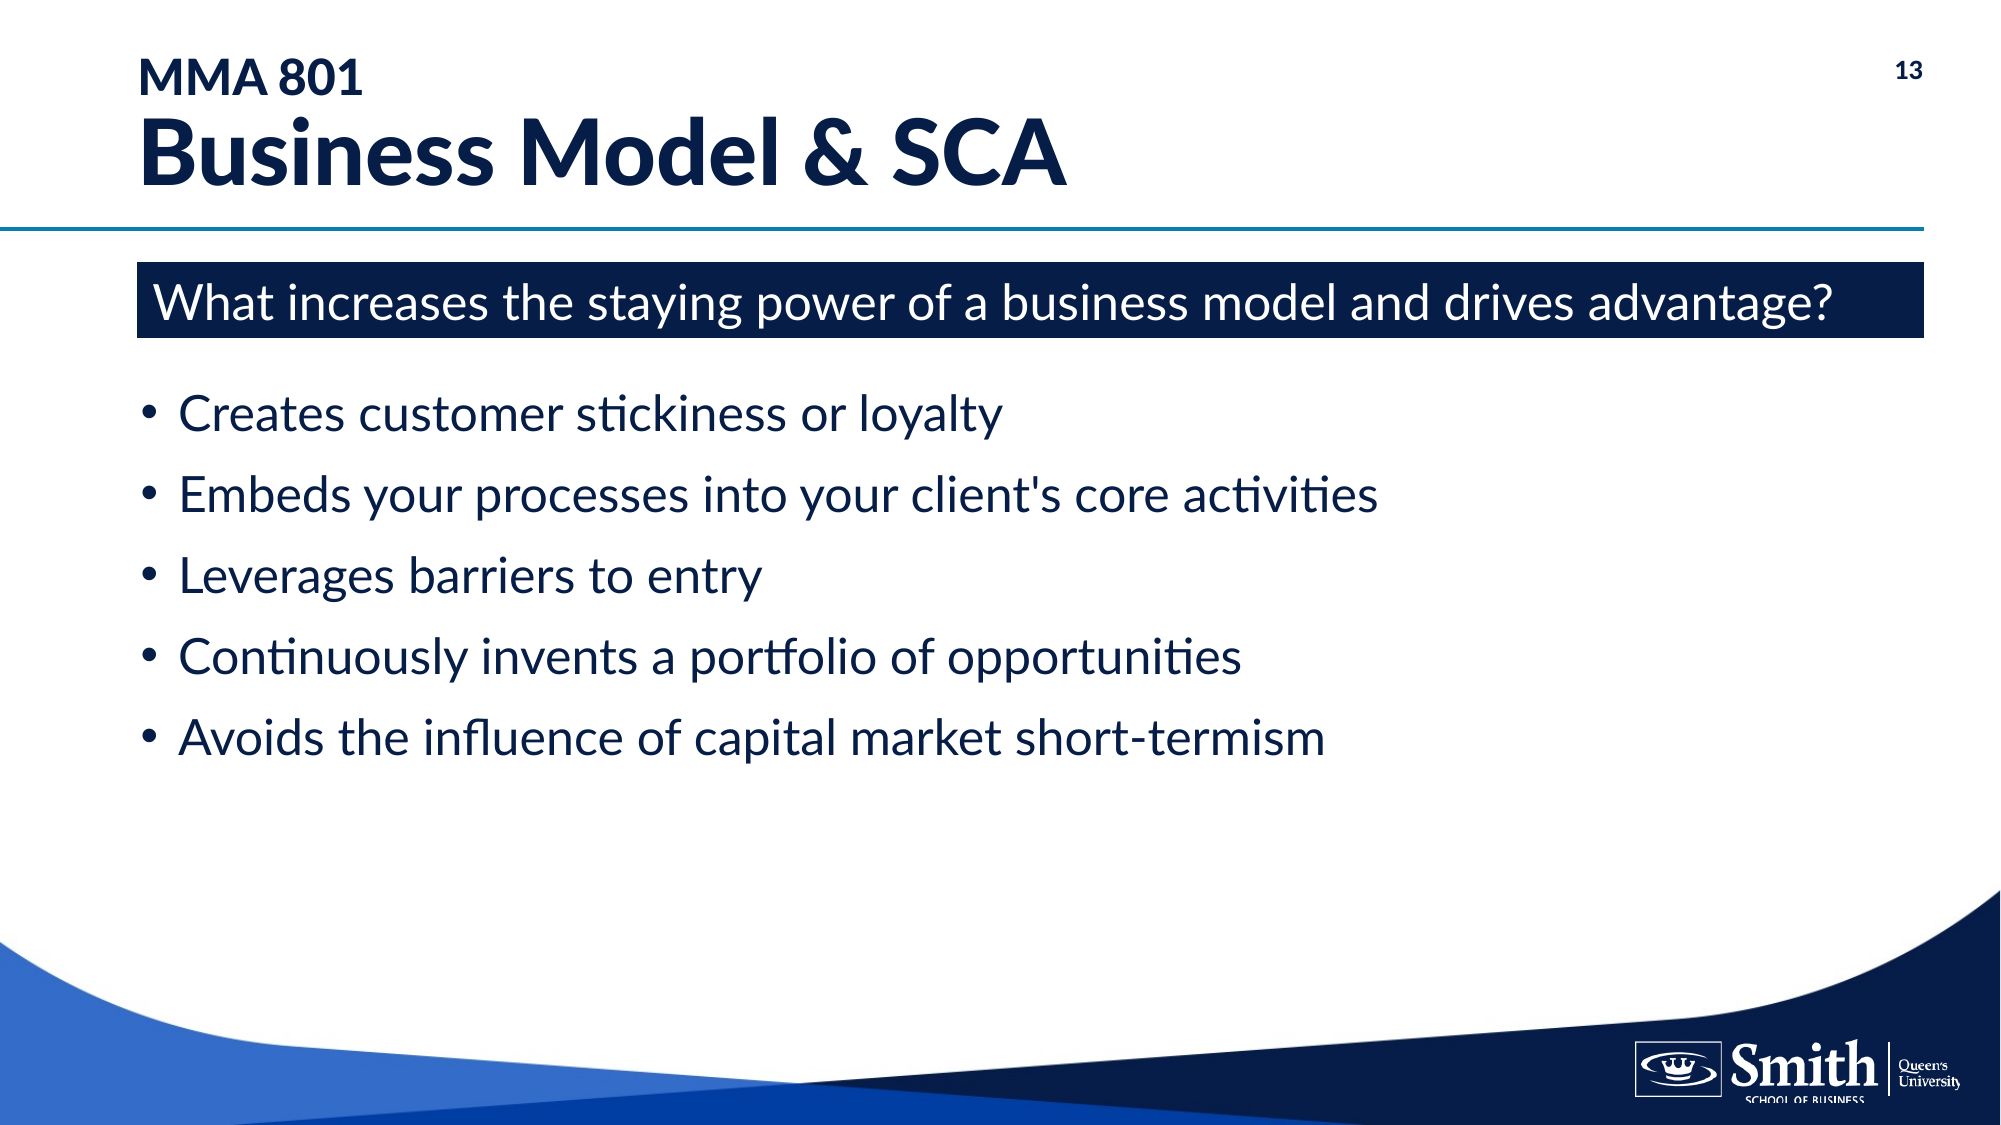

# MMA 801 Business Model & SCA
What increases the staying power of a business model and drives advantage?

Creates customer stickiness or loyalty
Embeds your processes into your client's core activities
Leverages barriers to entry
Continuously invents a portfolio of opportunities
Avoids the influence of capital market short-termism